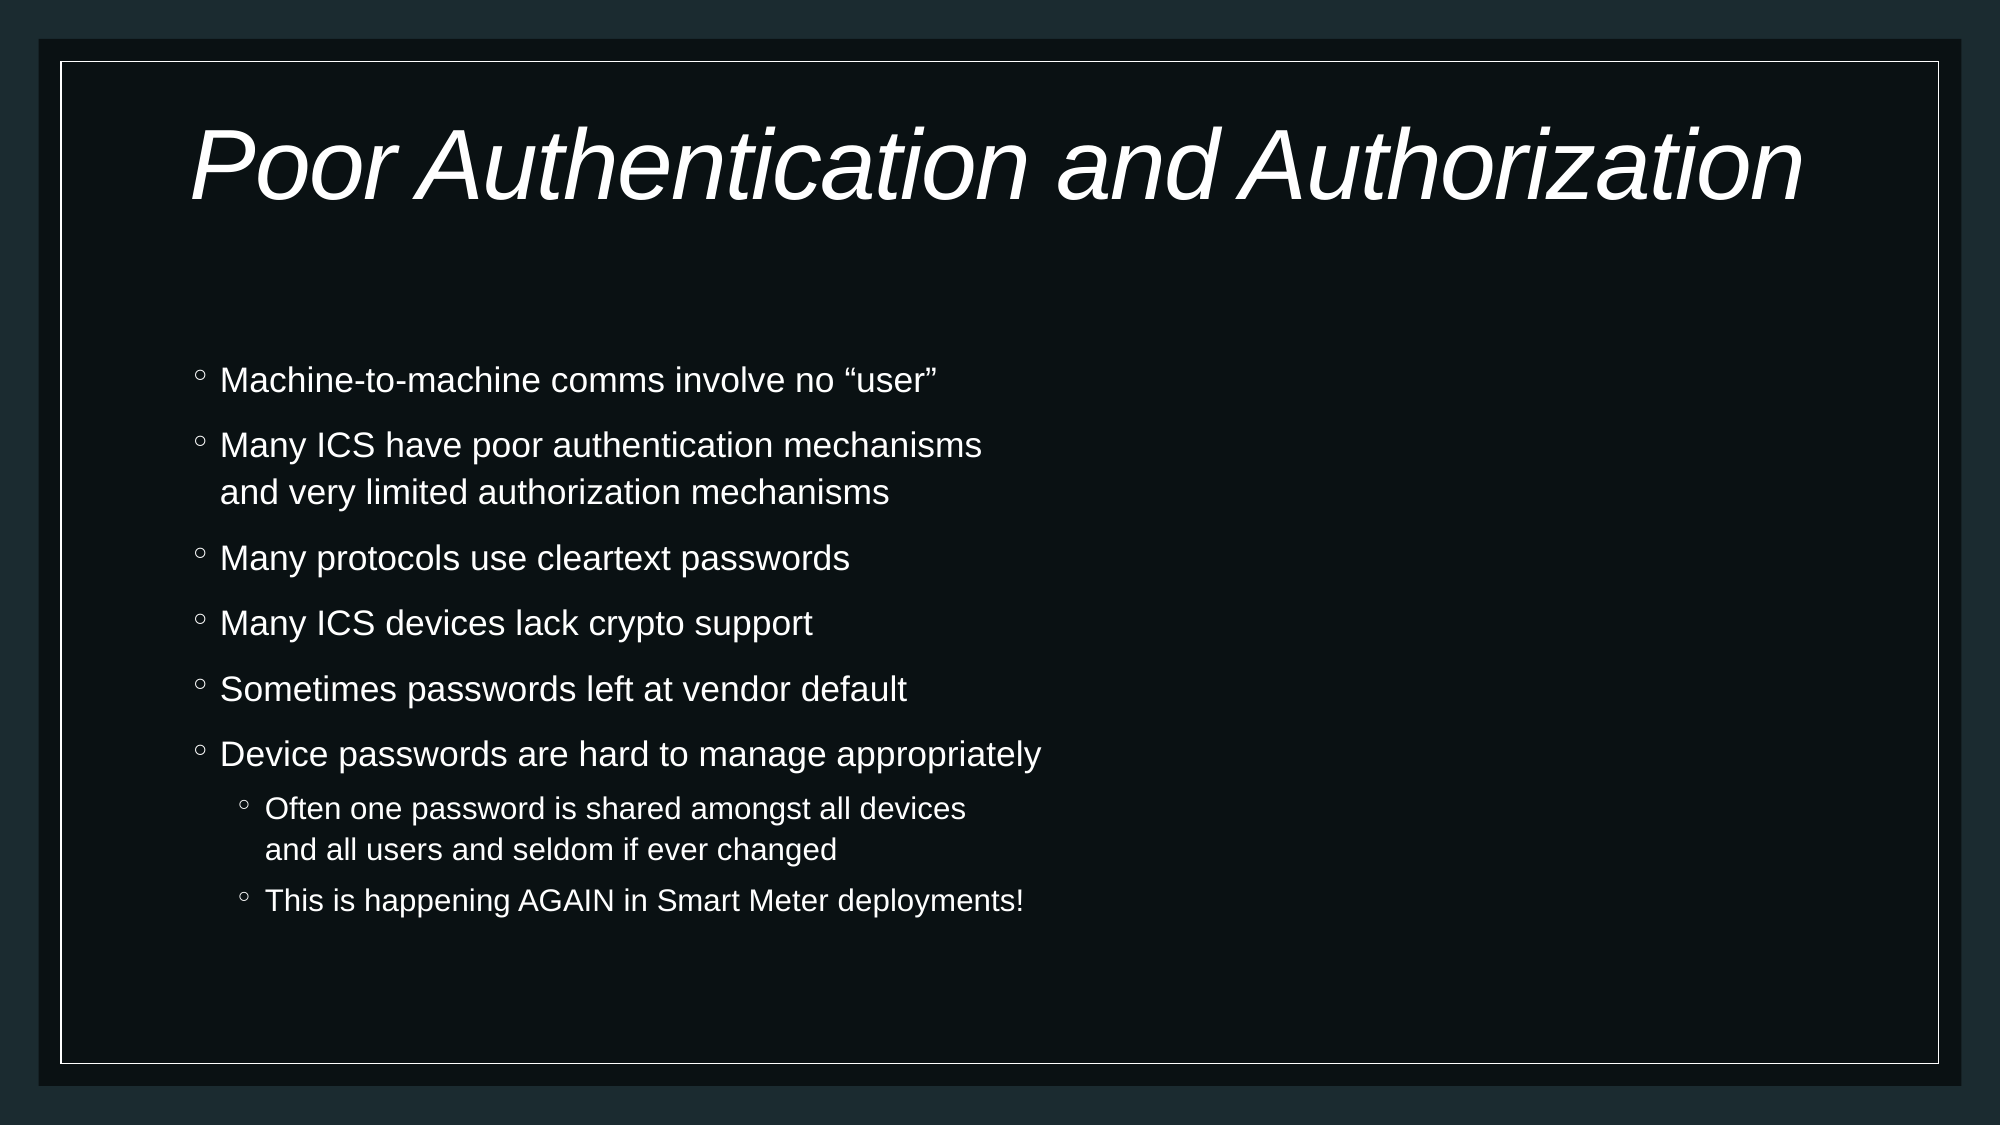

# Poor Authentication and Authorization
Machine-to-machine comms involve no “user”
Many ICS have poor authentication mechanisms
and very limited authorization mechanisms
Many protocols use cleartext passwords
Many ICS devices lack crypto support
Sometimes passwords left at vendor default
Device passwords are hard to manage appropriately
Often one password is shared amongst all devices
and all users and seldom if ever changed
This is happening AGAIN in Smart Meter deployments!